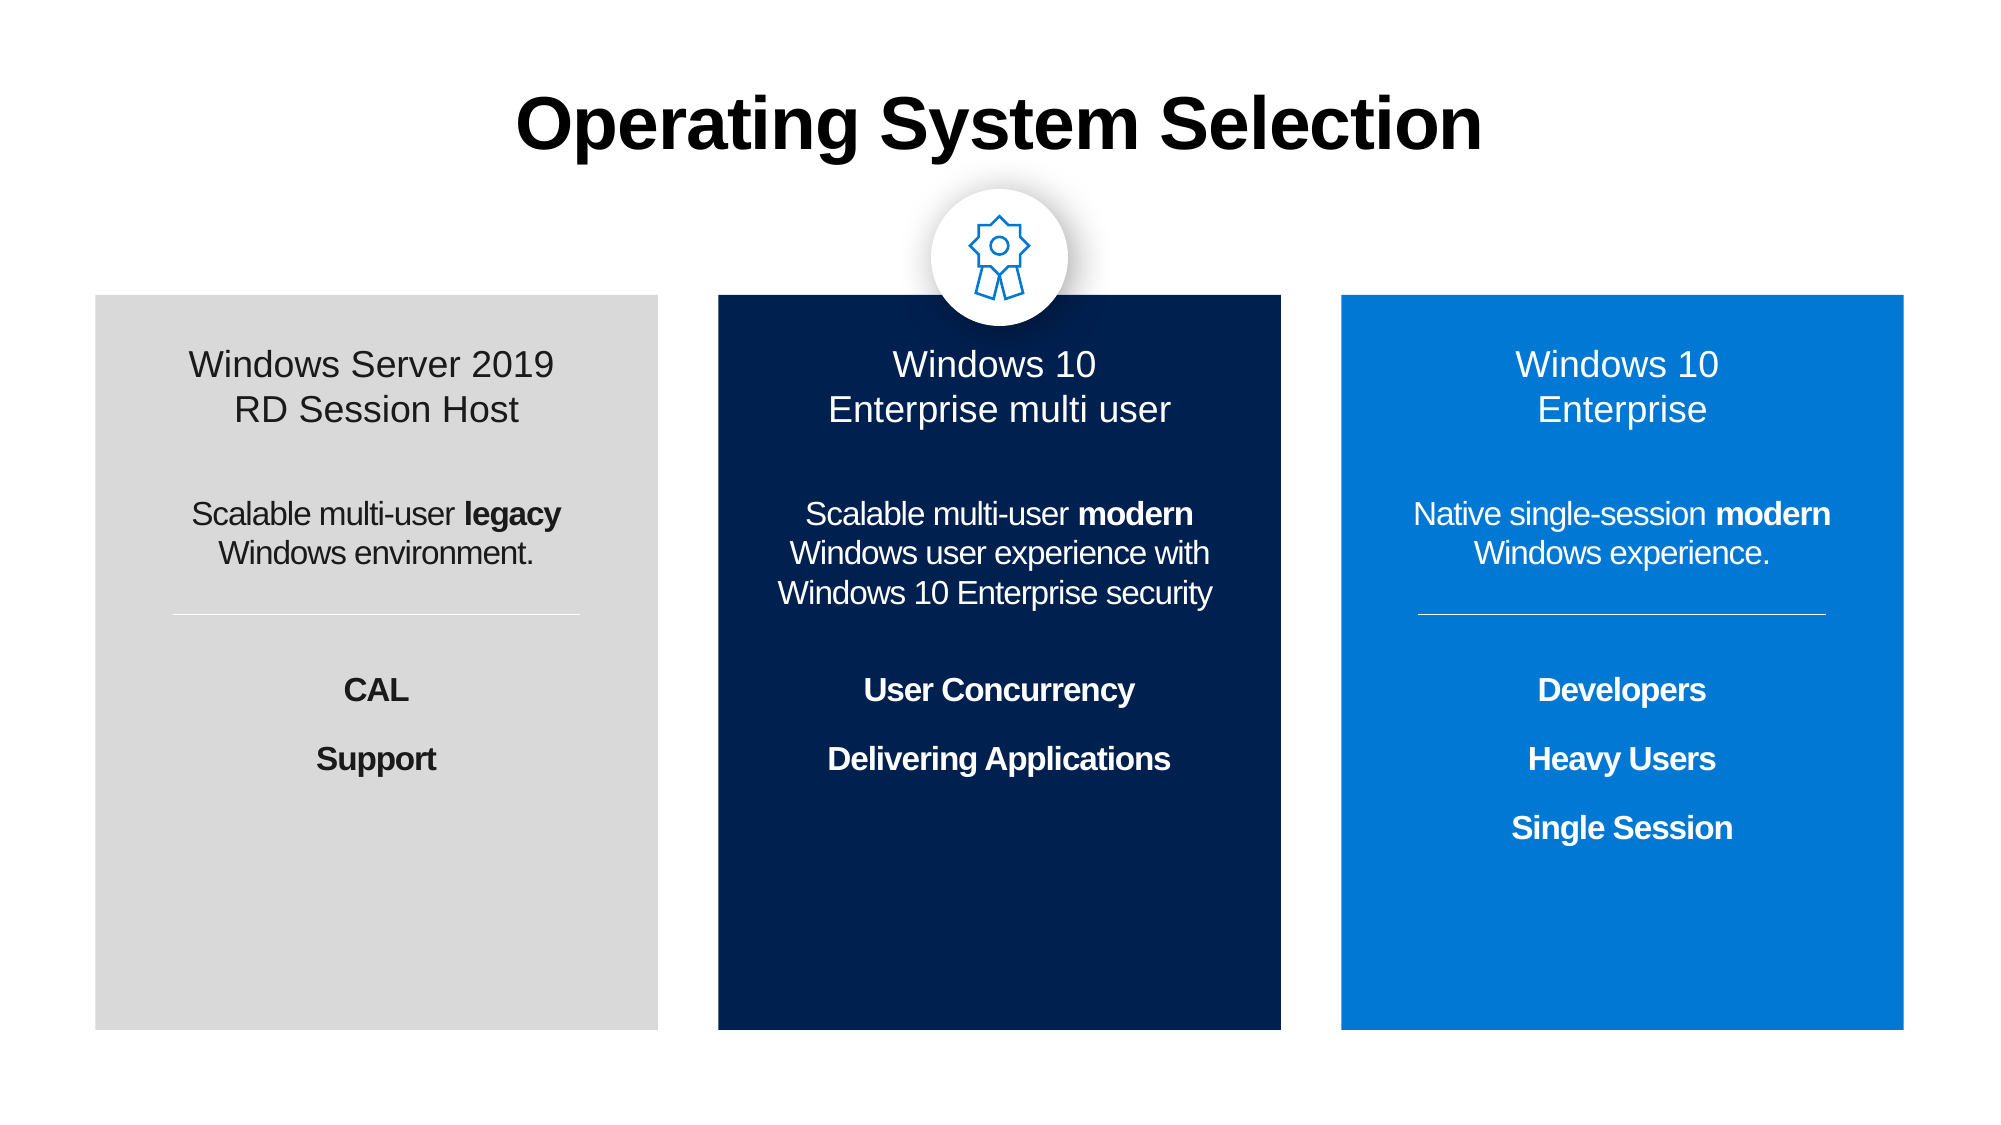

# Operating System Selection

Windows 10
Enterprise multi user
Scalable multi-user modern Windows user experience with Windows 10 Enterprise security
User Concurrency
Delivering Applications

Windows 10
Enterprise
Native single-session modern
Windows experience.
Developers
Heavy Users
Single Session

Windows Server 2019
RD Session Host
Scalable multi-user legacy
Windows environment.
CAL
Support